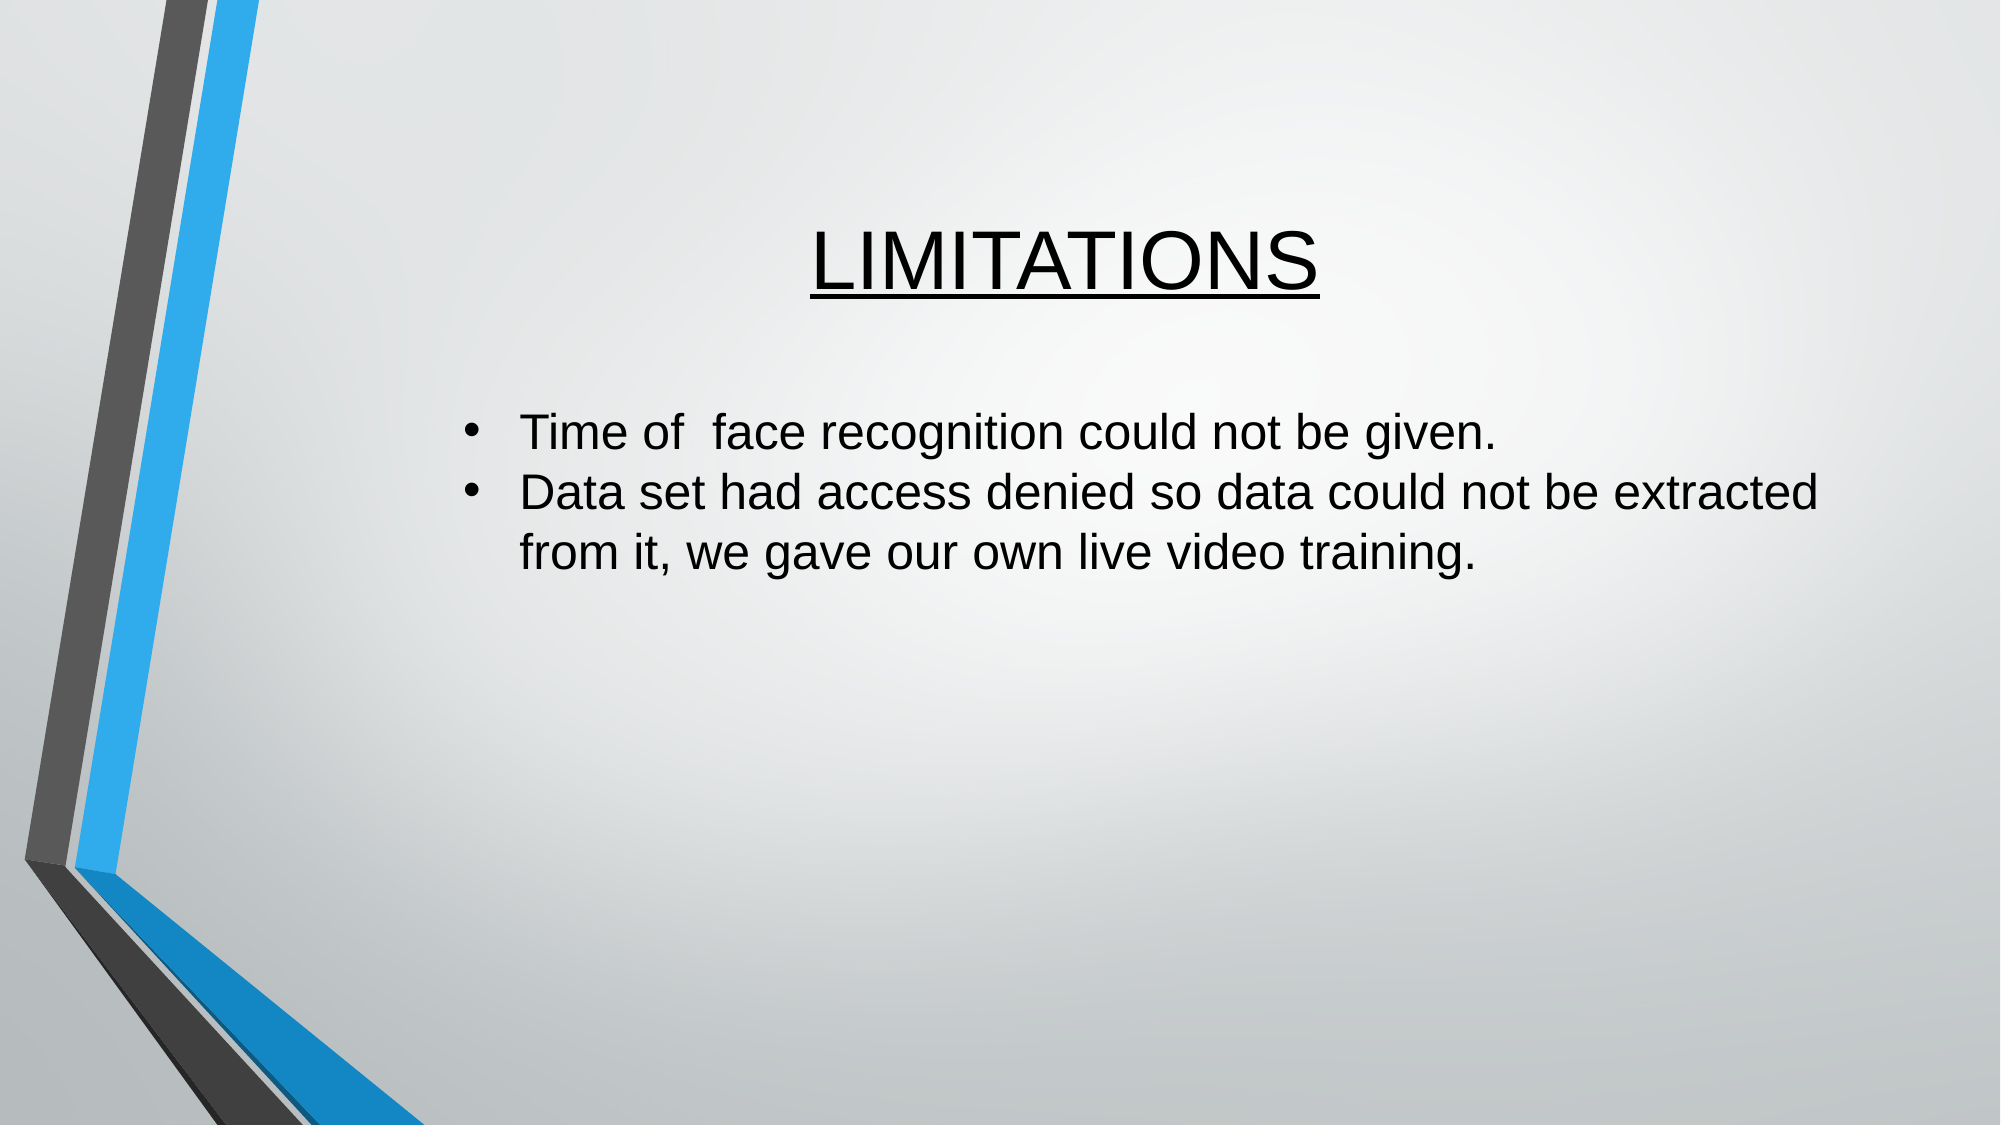

# LIMITATIONS
Time of  face recognition could not be given.
Data set had access denied so data could not be extracted from it, we gave our own live video training.